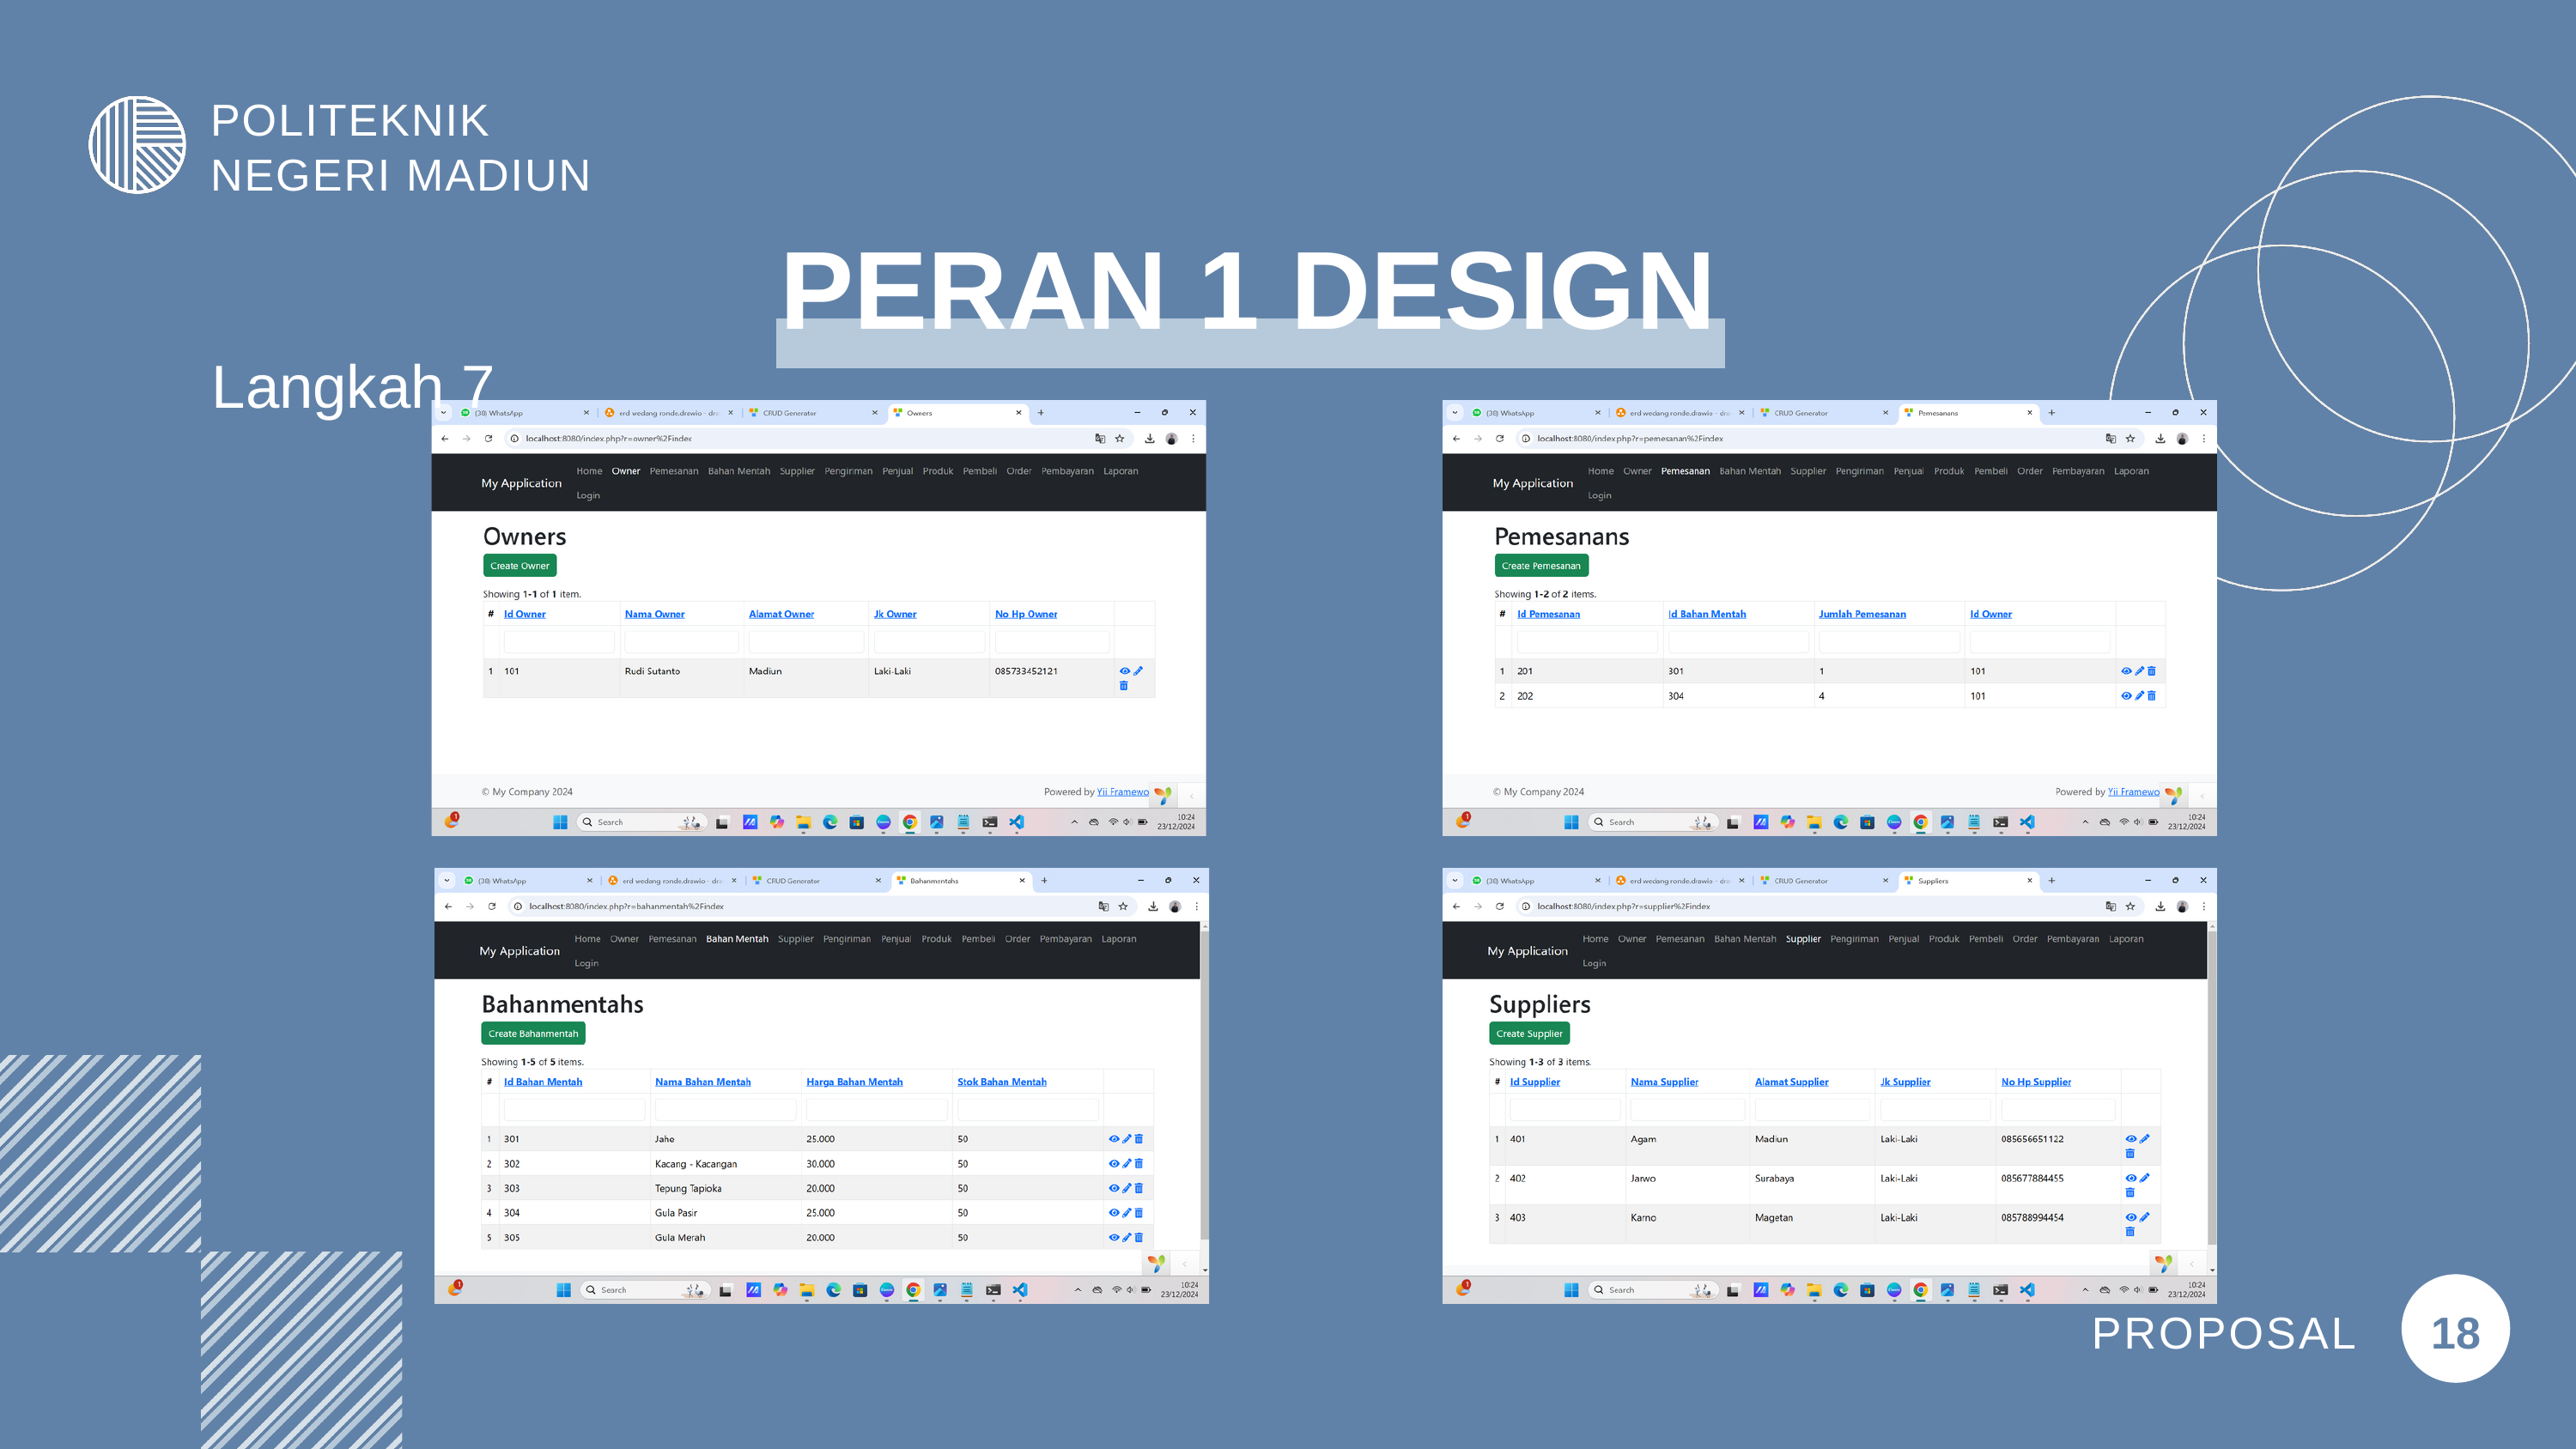

POLITEKNIK NEGERI MADIUN

PERAN 1 DESIGN

Langkah 7

PROPOSAL
18